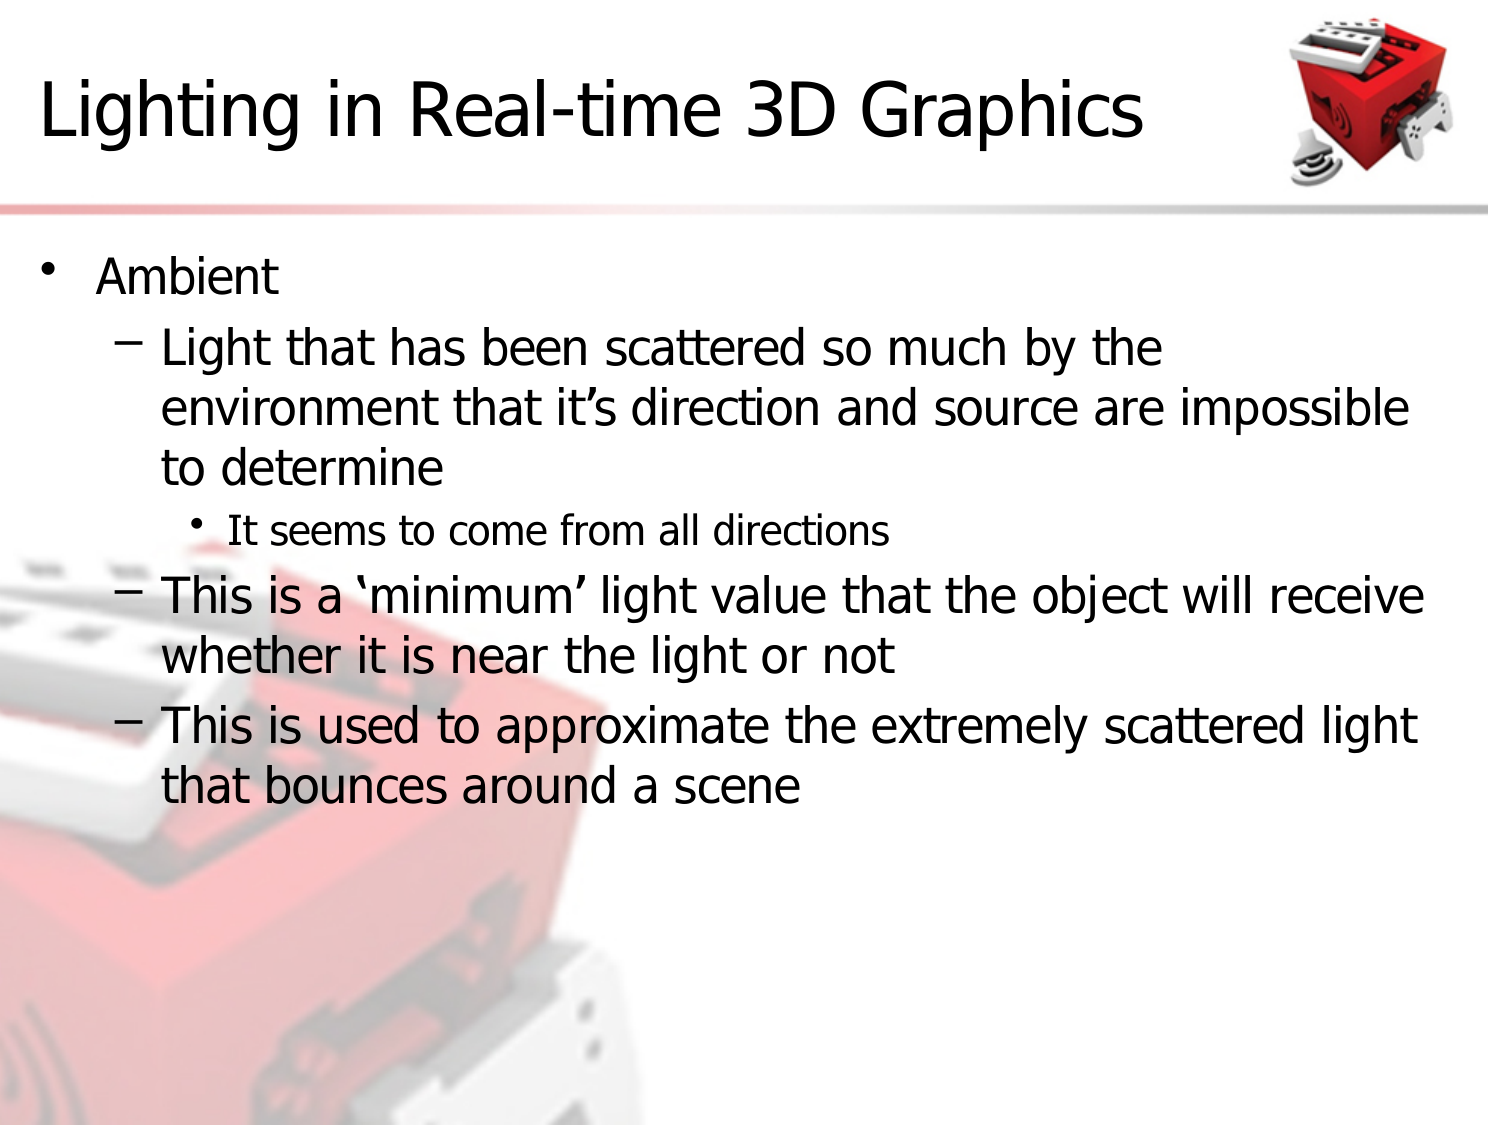

# Lighting in Real-time 3D Graphics
Ambient
Light that has been scattered so much by the environment that it’s direction and source are impossible to determine
It seems to come from all directions
This is a ‘minimum’ light value that the object will receive whether it is near the light or not
This is used to approximate the extremely scattered light that bounces around a scene